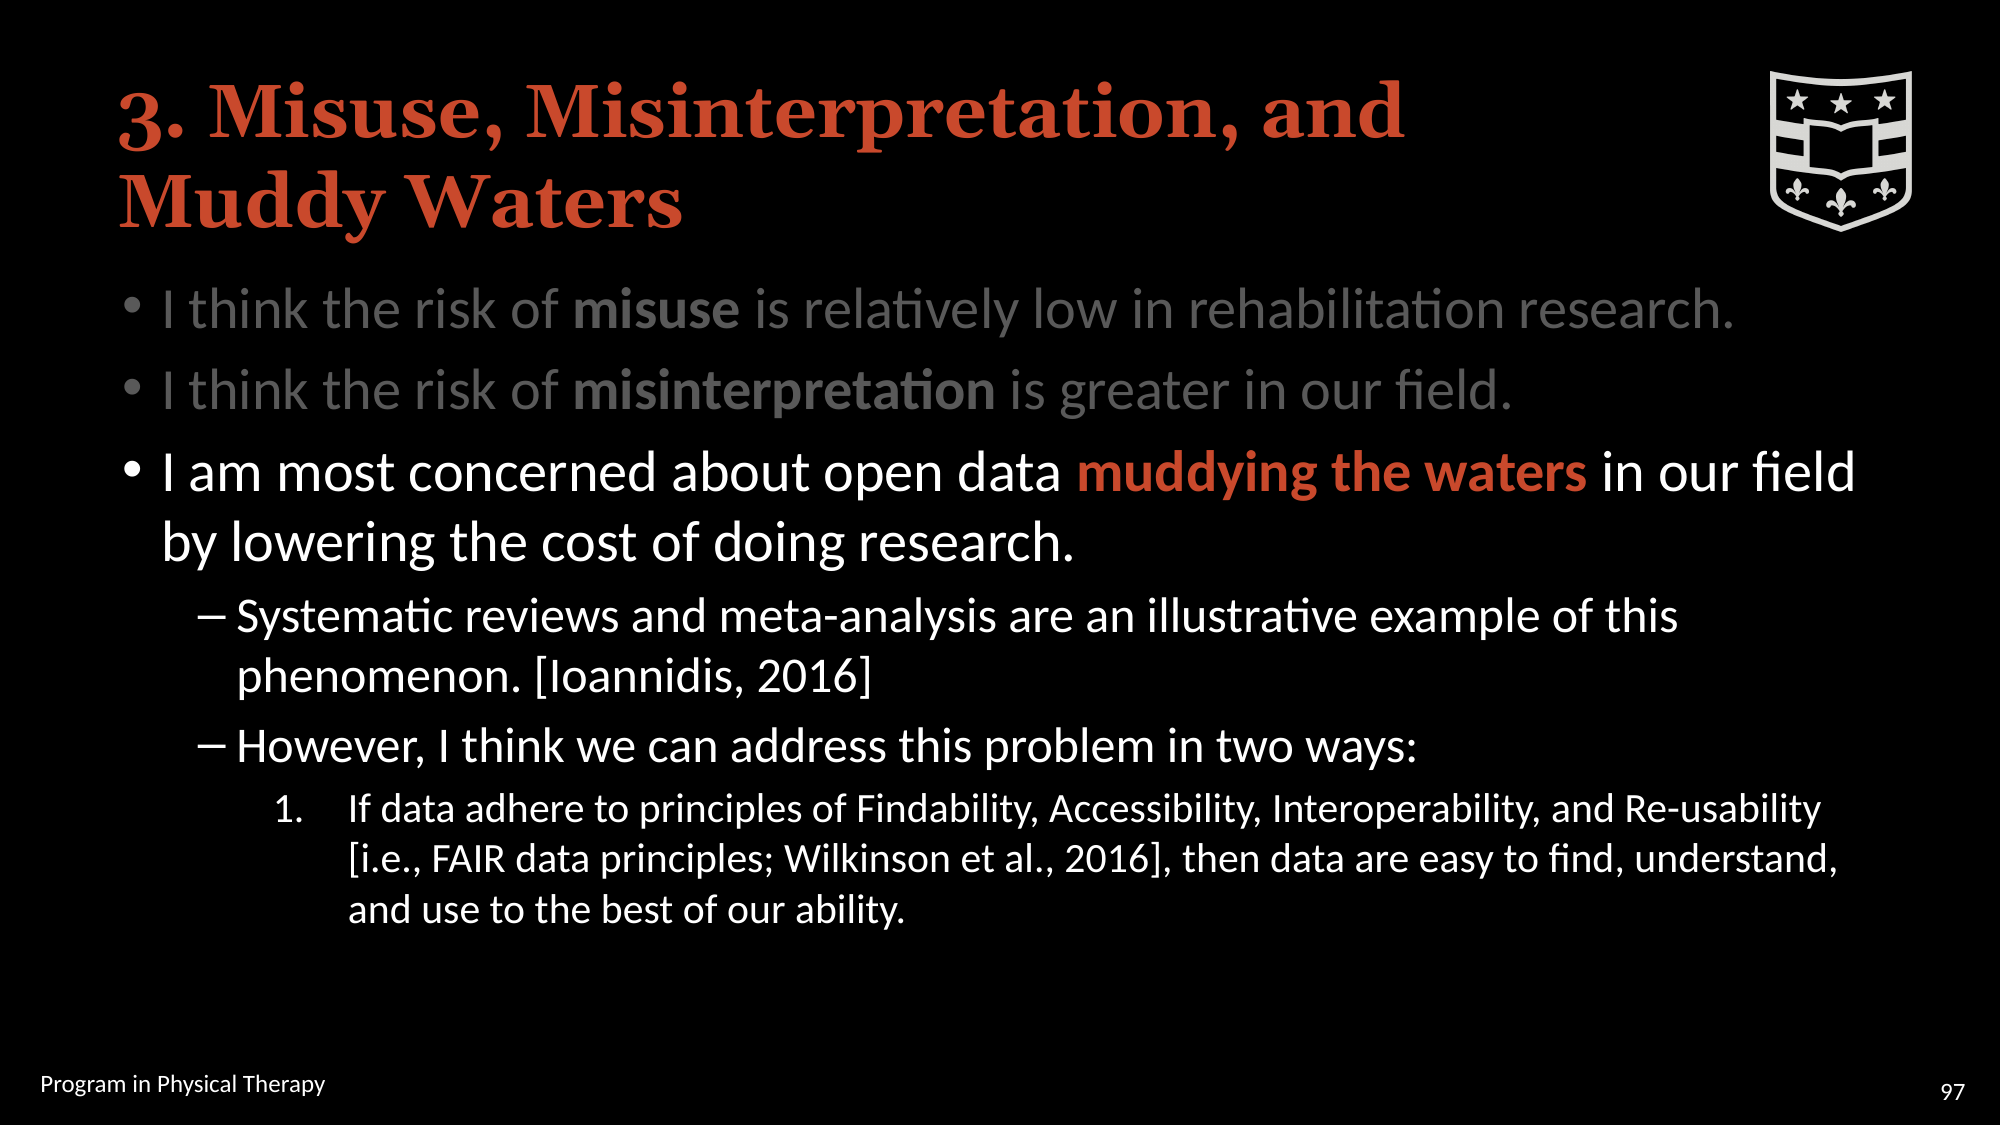

# 3. Misuse, Misinterpretation, and Muddy Waters
I think the risk of misuse is relatively low in rehabilitation research.
I think the risk of misinterpretation is greater in our field.
I am most concerned about open data muddying the waters in our field by lowering the cost of doing research.
Systematic reviews and meta-analysis are an illustrative example of this phenomenon. [Ioannidis, 2016]
However, I think we can address this problem in two ways:
If data adhere to principles of Findability, Accessibility, Interoperability, and Re-usability [i.e., FAIR data principles; Wilkinson et al., 2016], then data are easy to find, understand, and use to the best of our ability.